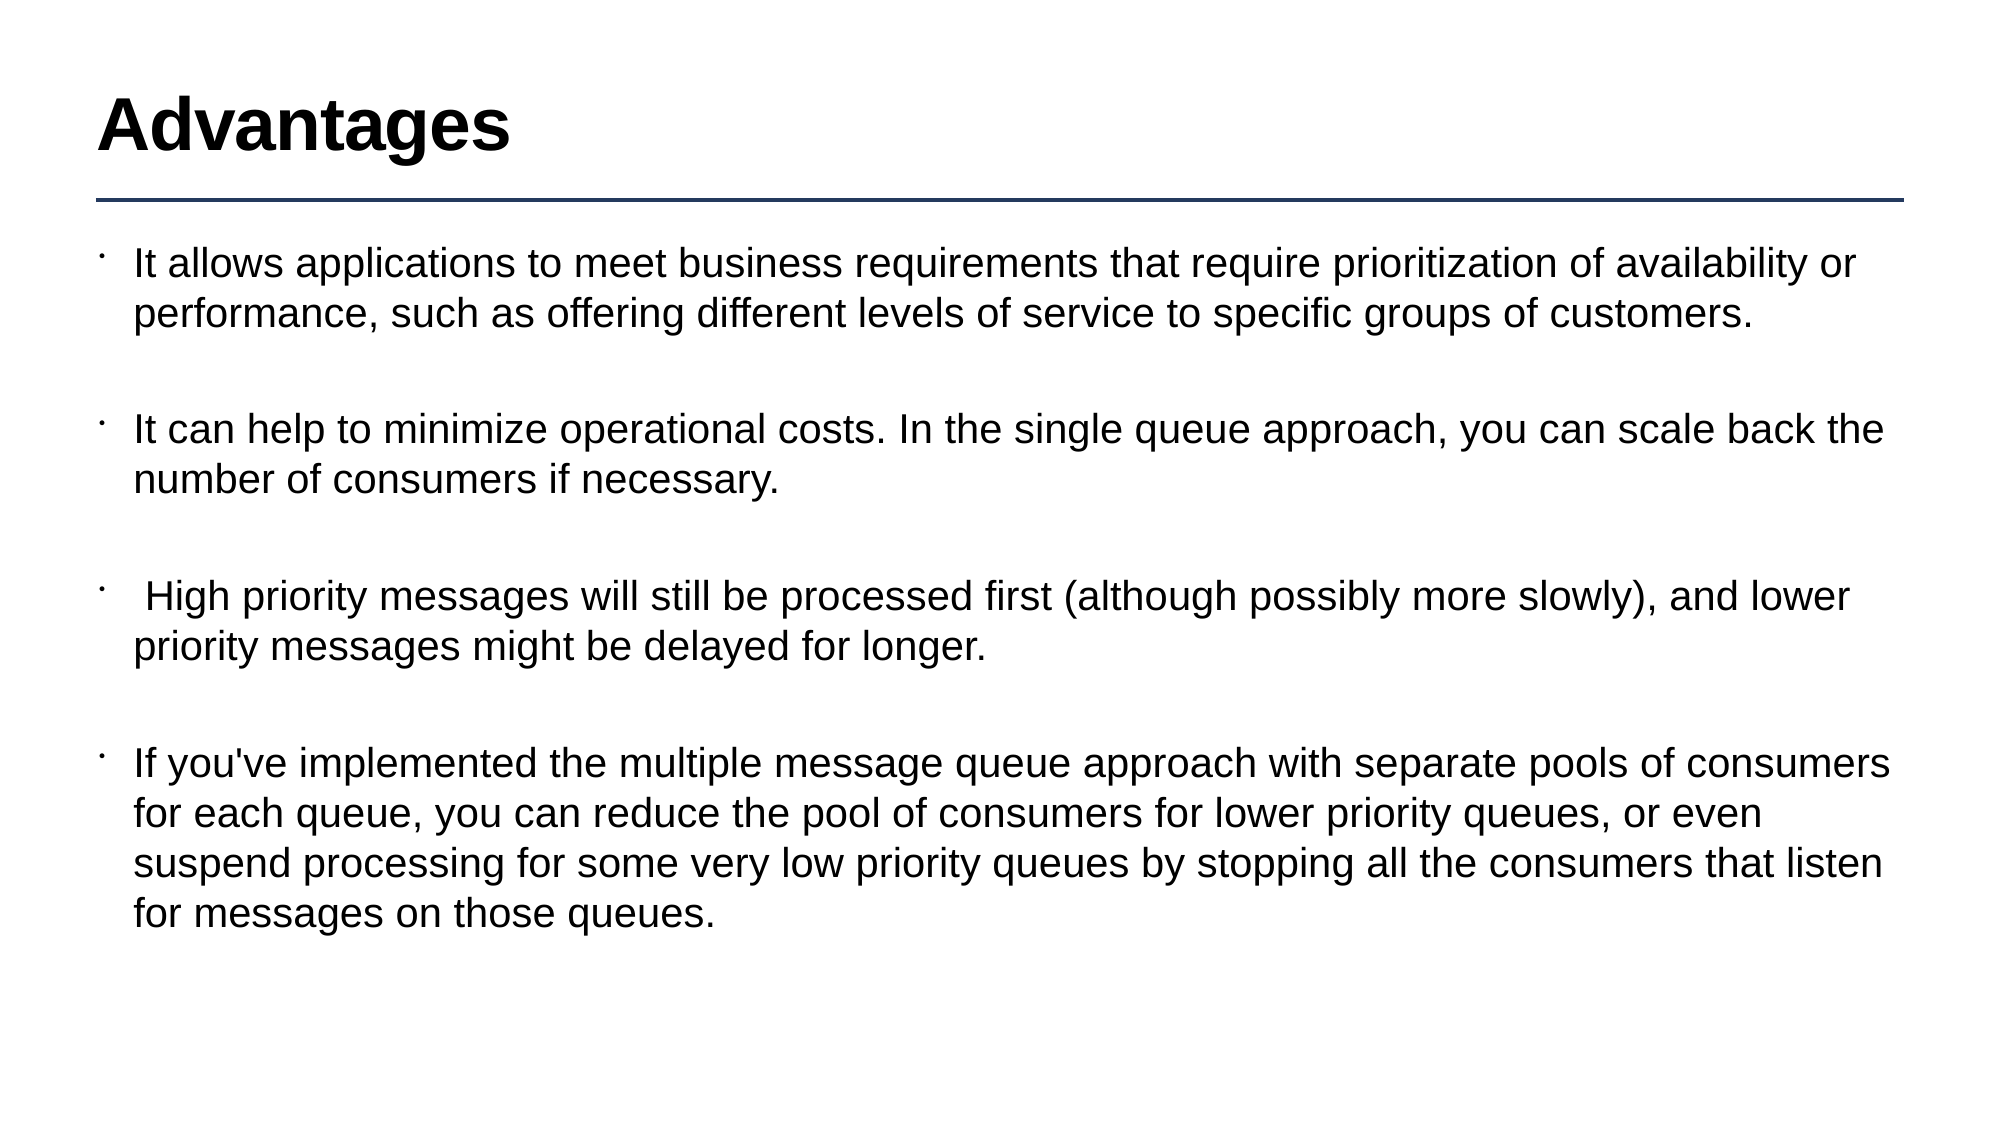

# Advantages
It allows applications to meet business requirements that require prioritization of availability or performance, such as offering different levels of service to specific groups of customers.

It can help to minimize operational costs. In the single queue approach, you can scale back the number of consumers if necessary.

 High priority messages will still be processed first (although possibly more slowly), and lower priority messages might be delayed for longer.

If you've implemented the multiple message queue approach with separate pools of consumers for each queue, you can reduce the pool of consumers for lower priority queues, or even suspend processing for some very low priority queues by stopping all the consumers that listen for messages on those queues.